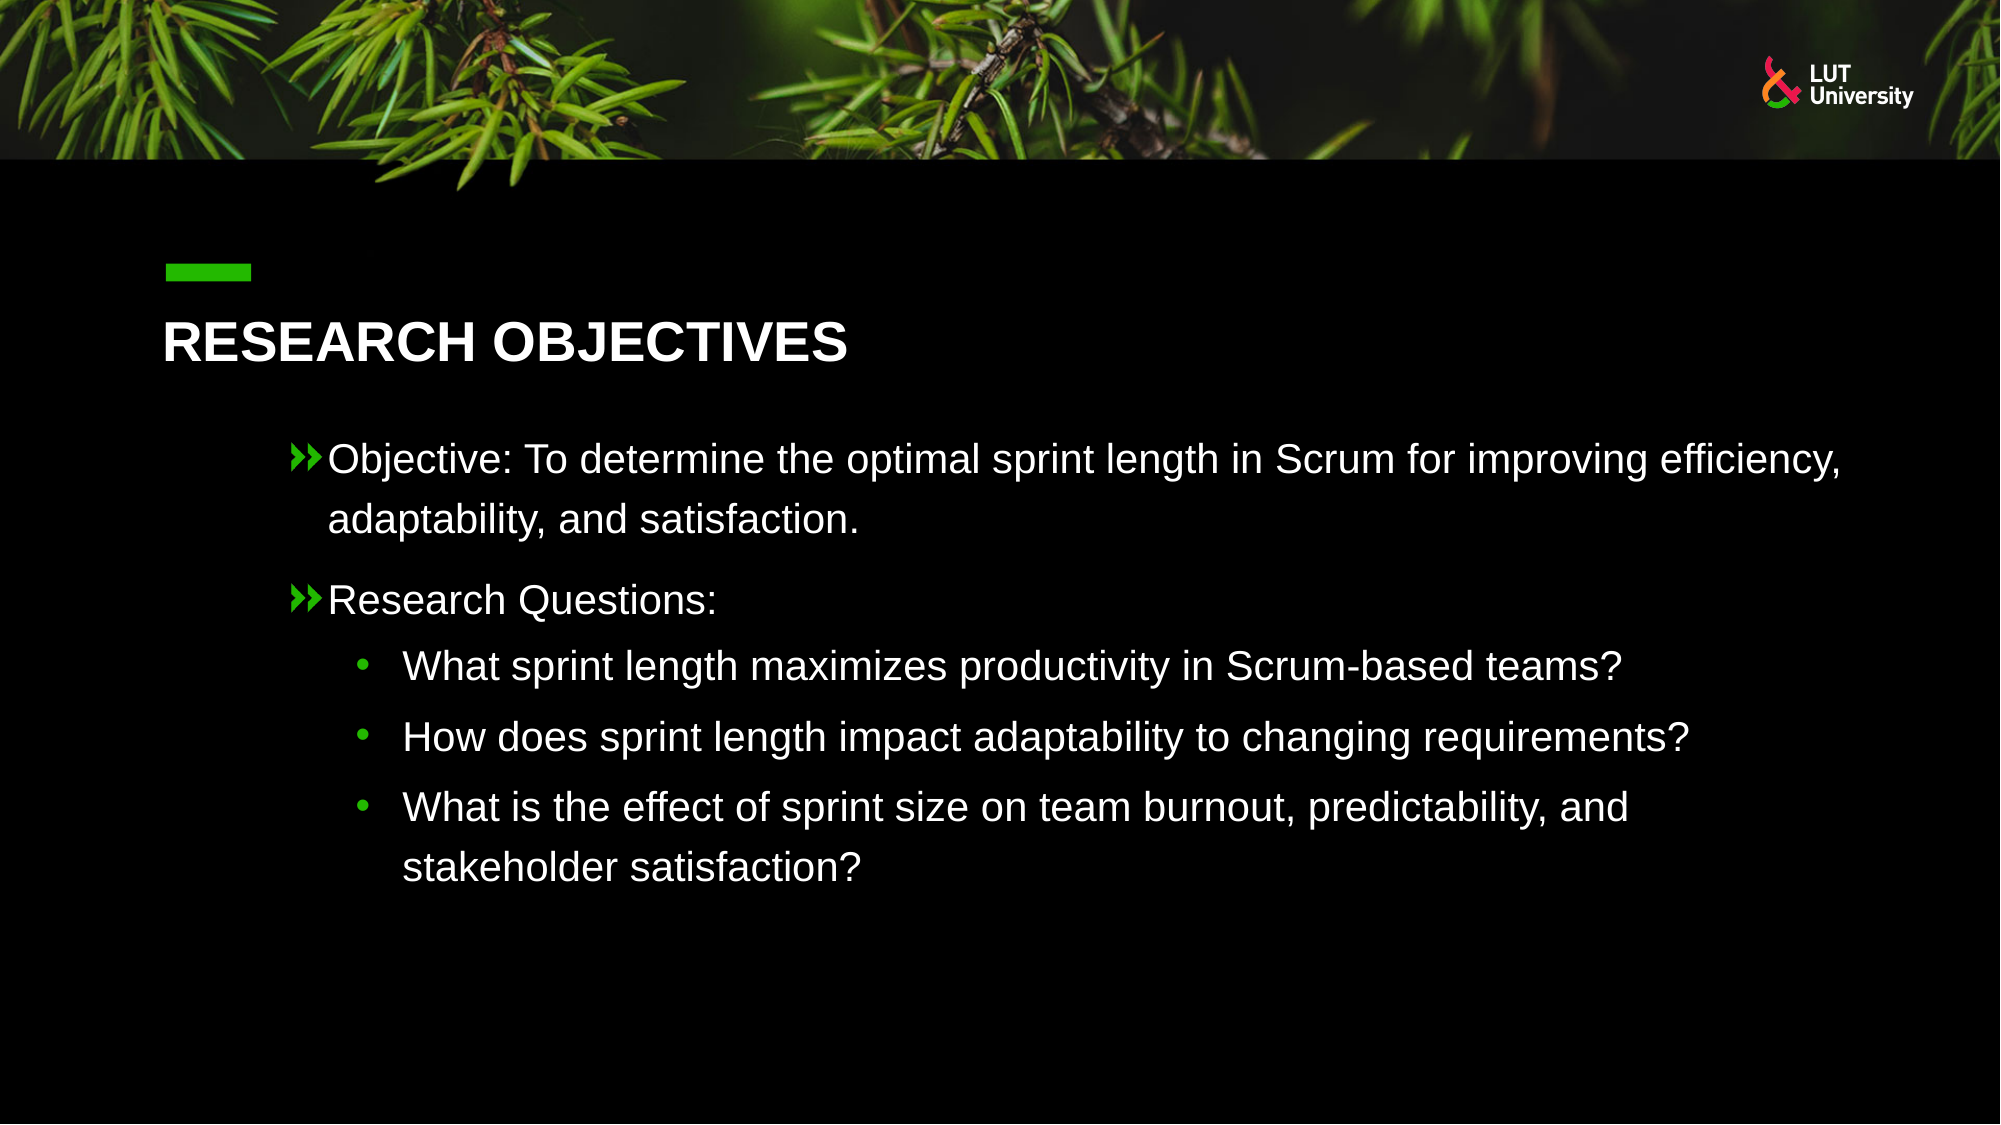

# RESEARCH OBJECTIVES
Objective: To determine the optimal sprint length in Scrum for improving efficiency, adaptability, and satisfaction.
Research Questions:
What sprint length maximizes productivity in Scrum-based teams?
How does sprint length impact adaptability to changing requirements?
What is the effect of sprint size on team burnout, predictability, and stakeholder satisfaction?